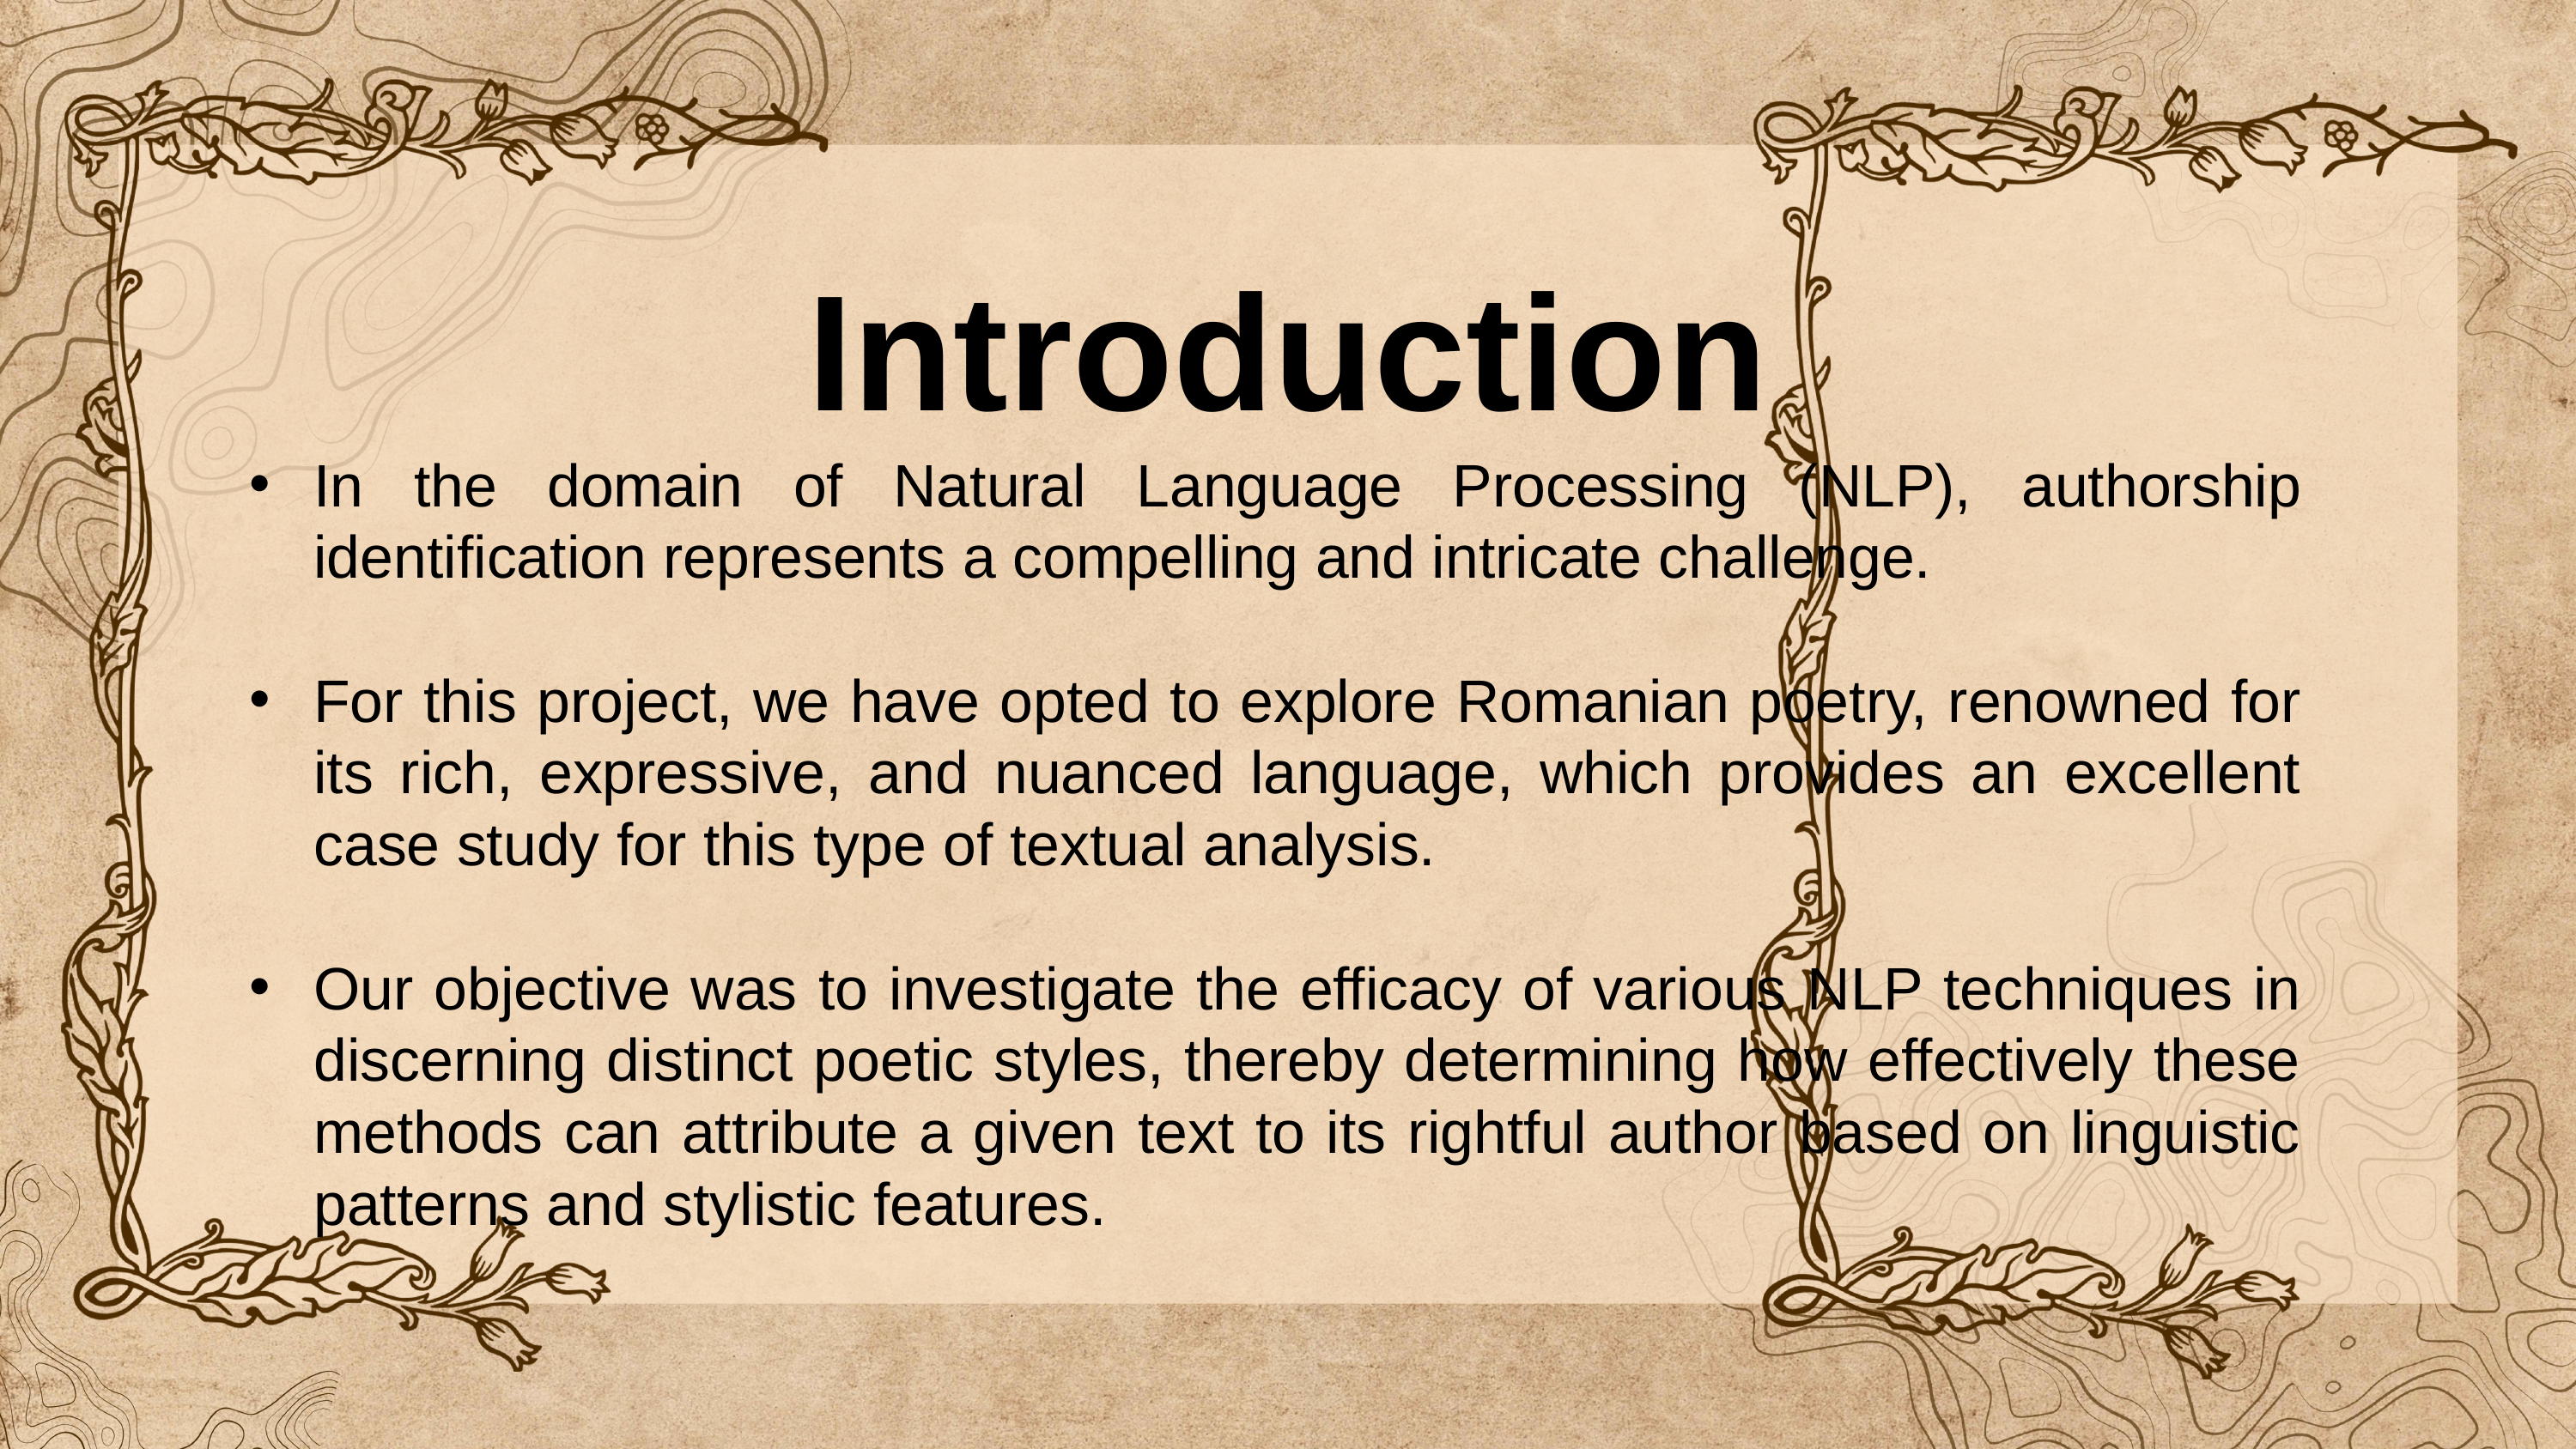

Introduction
In the domain of Natural Language Processing (NLP), authorship identification represents a compelling and intricate challenge.

For this project, we have opted to explore Romanian poetry, renowned for its rich, expressive, and nuanced language, which provides an excellent case study for this type of textual analysis.

Our objective was to investigate the efficacy of various NLP techniques in discerning distinct poetic styles, thereby determining how effectively these methods can attribute a given text to its rightful author based on linguistic patterns and stylistic features.